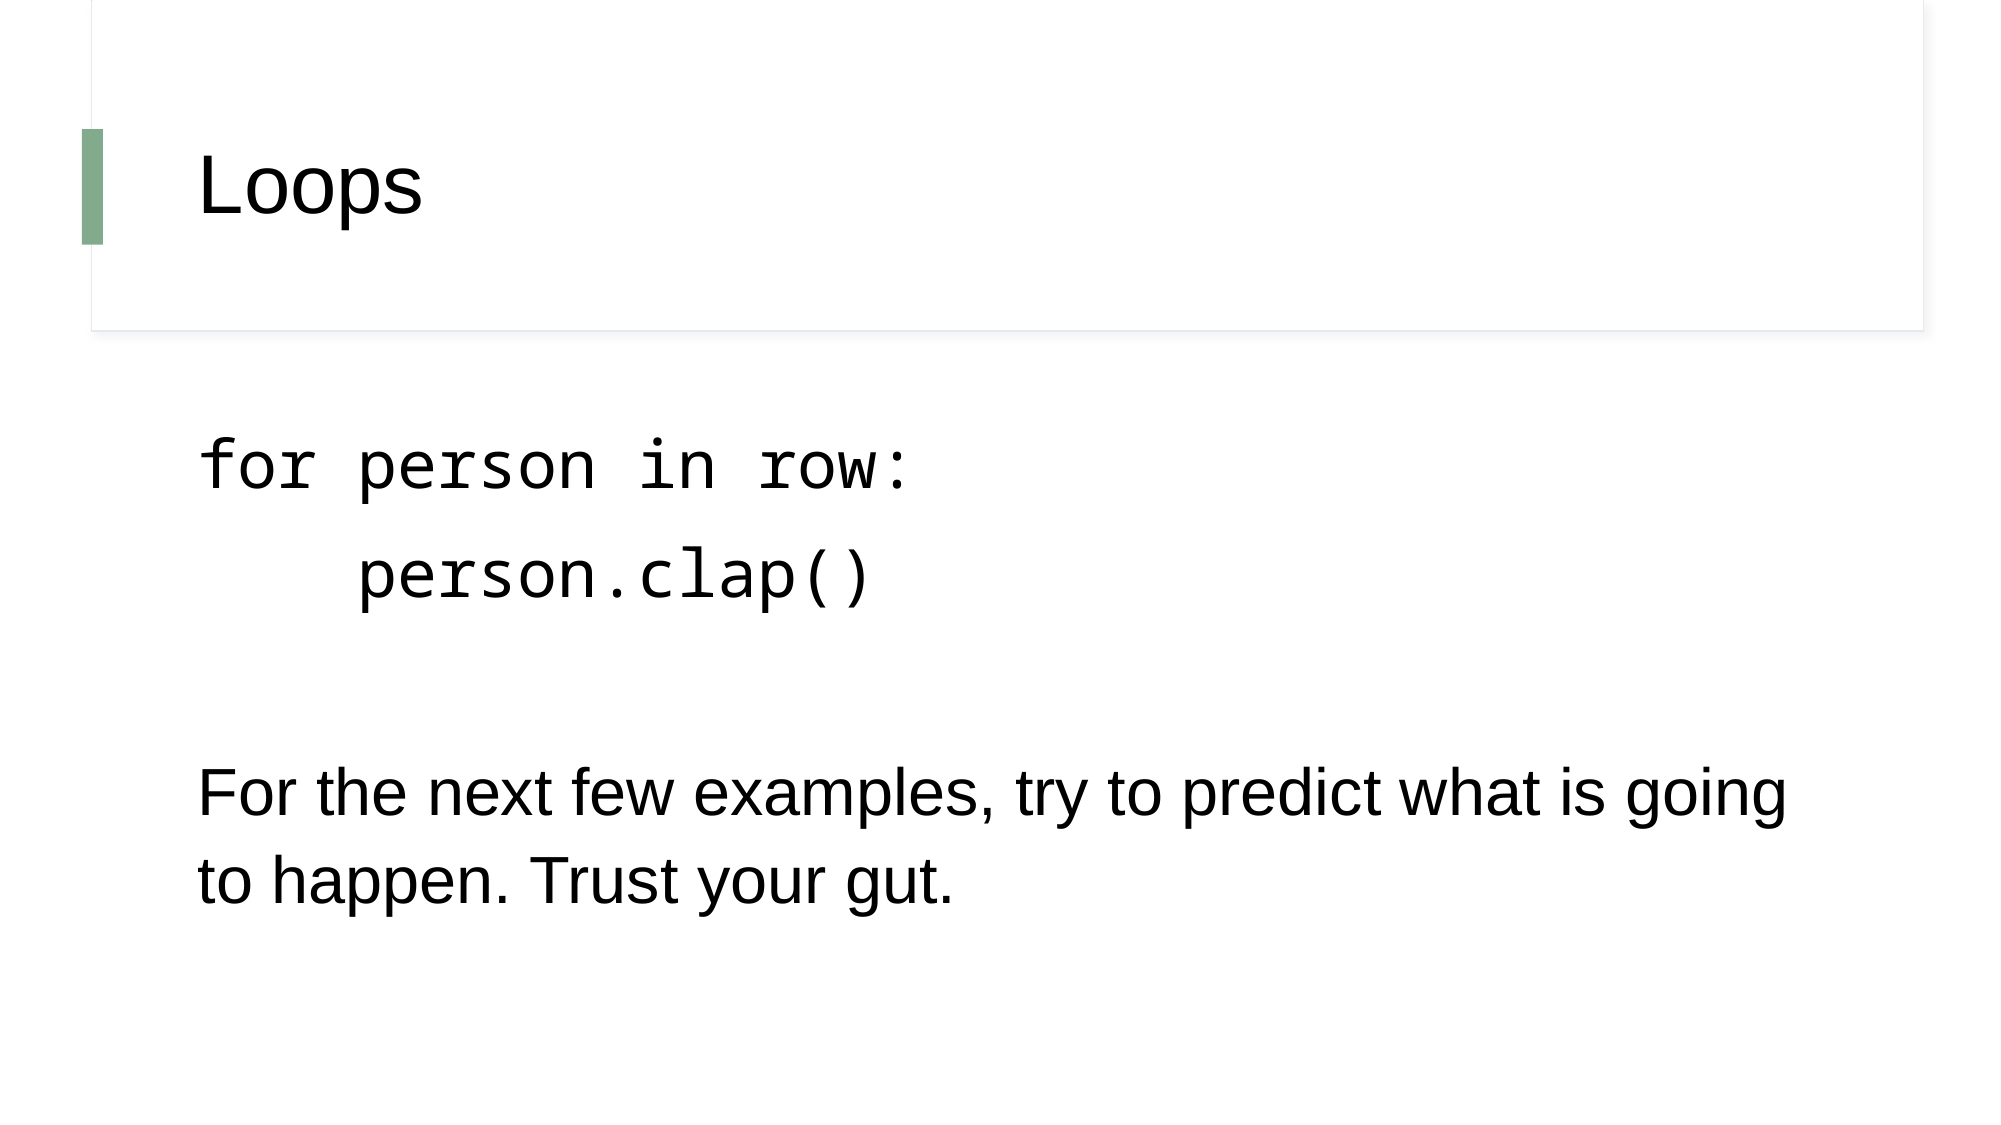

# Loops
for person in row:
    person.clap()

For the next few examples, try to predict what is going to happen. Trust your gut.